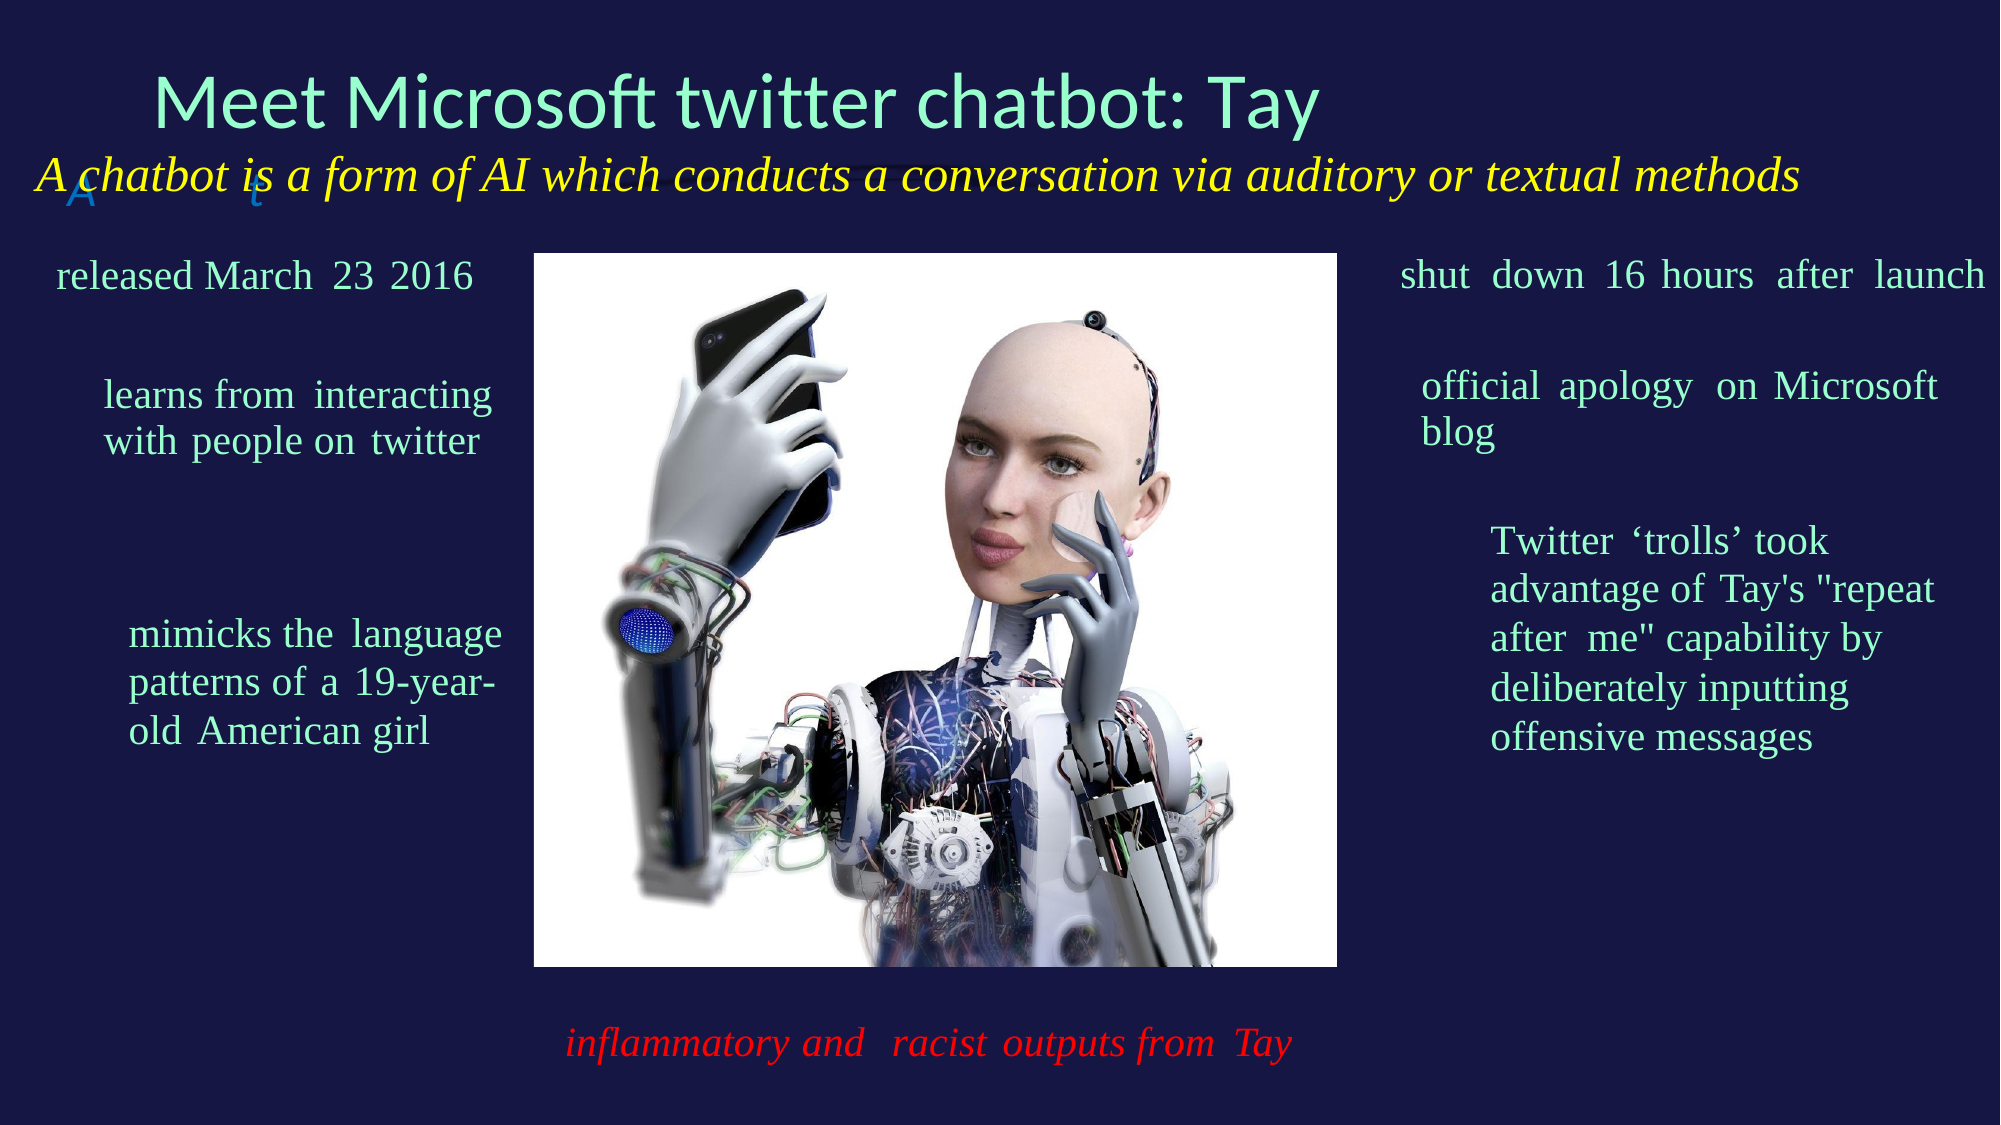

Meet Microsoft twitter chatbot: Tay
A chatbot is a form of AI which conducts a conversation via auditory or textual methods

A

t

shut  down 16 hours  after  launch

released March 23 2016
official apology  on Microsoft
blog
learns from interacting
with people on twitter
Twitter ‘trolls’ took
advantage of Tay's "repeat after me" capability by deliberately inputting offensive messages
mimicks the language
patterns of a 19-year- old American girl
inflammatory and
racist outputs from Tay